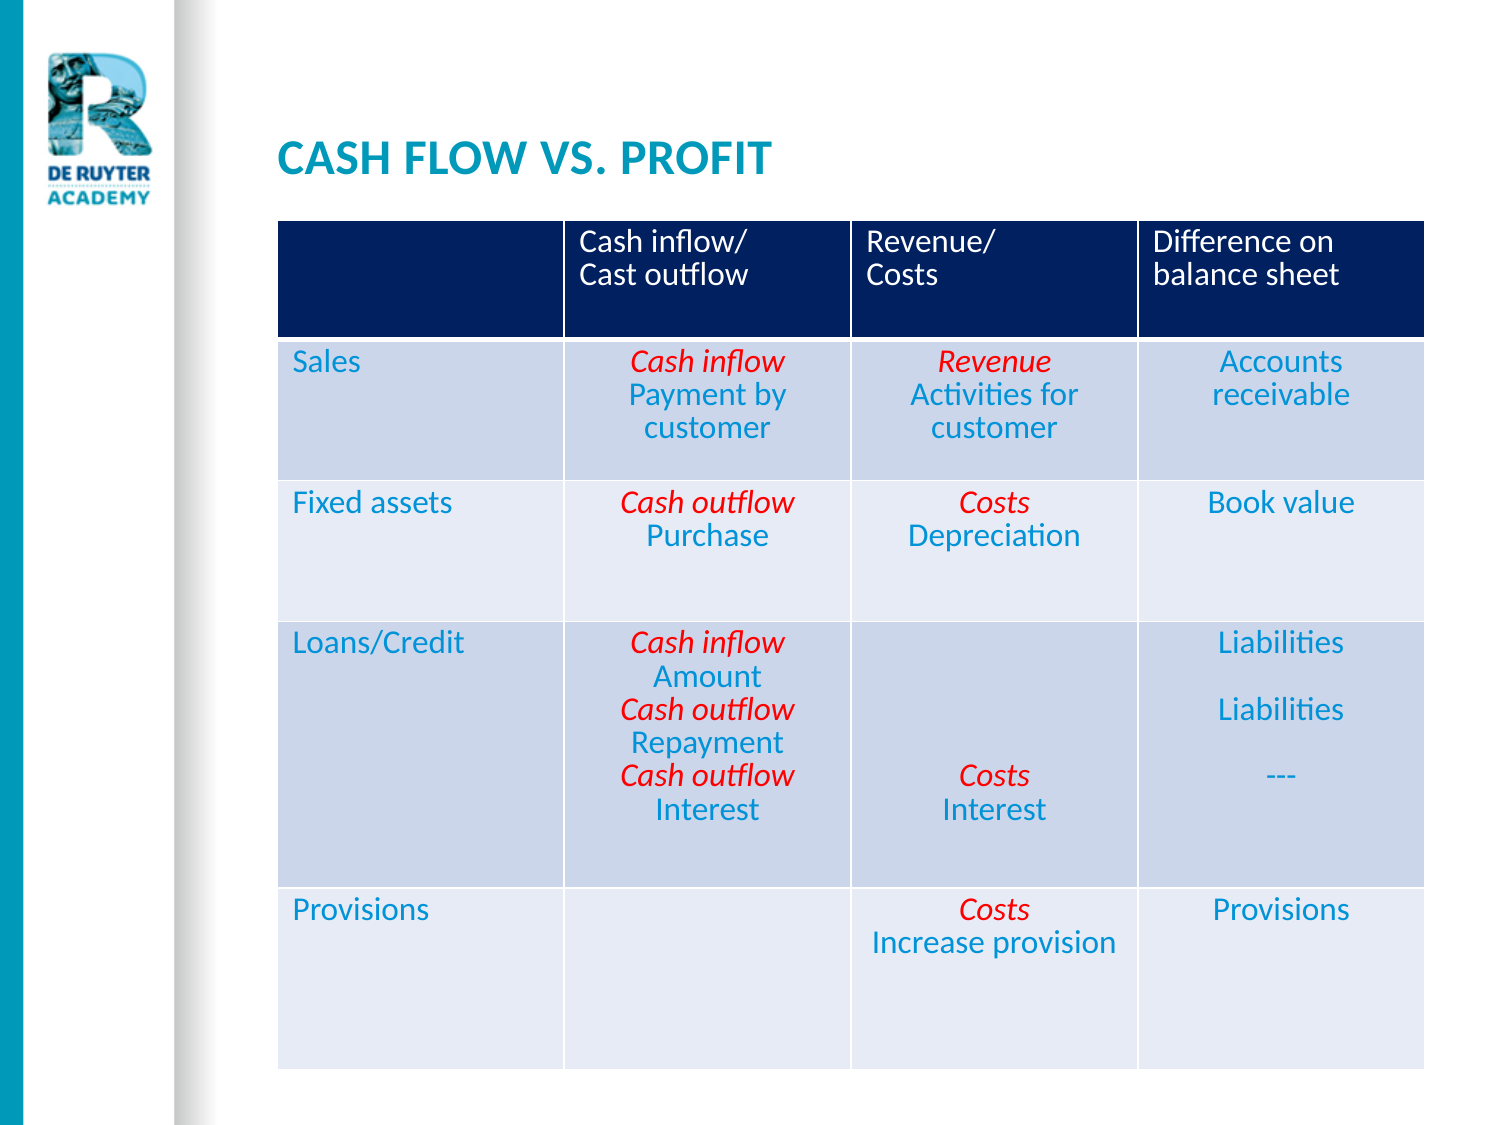

# Cash flow vs. Profit
|  | Cash inflow/ Cast outflow | Revenue/ Costs | Difference on balance sheet |
| --- | --- | --- | --- |
| Sales | Cash inflow Payment by customer | Revenue Activities for customer | Accounts receivable |
| Fixed assets | Cash outflow Purchase | Costs Depreciation | Book value |
| Loans/Credit | Cash inflow Amount Cash outflow Repayment Cash outflow Interest | Costs Interest | Liabilities Liabilities --- |
| Provisions |  | Costs Increase provision | Provisions |